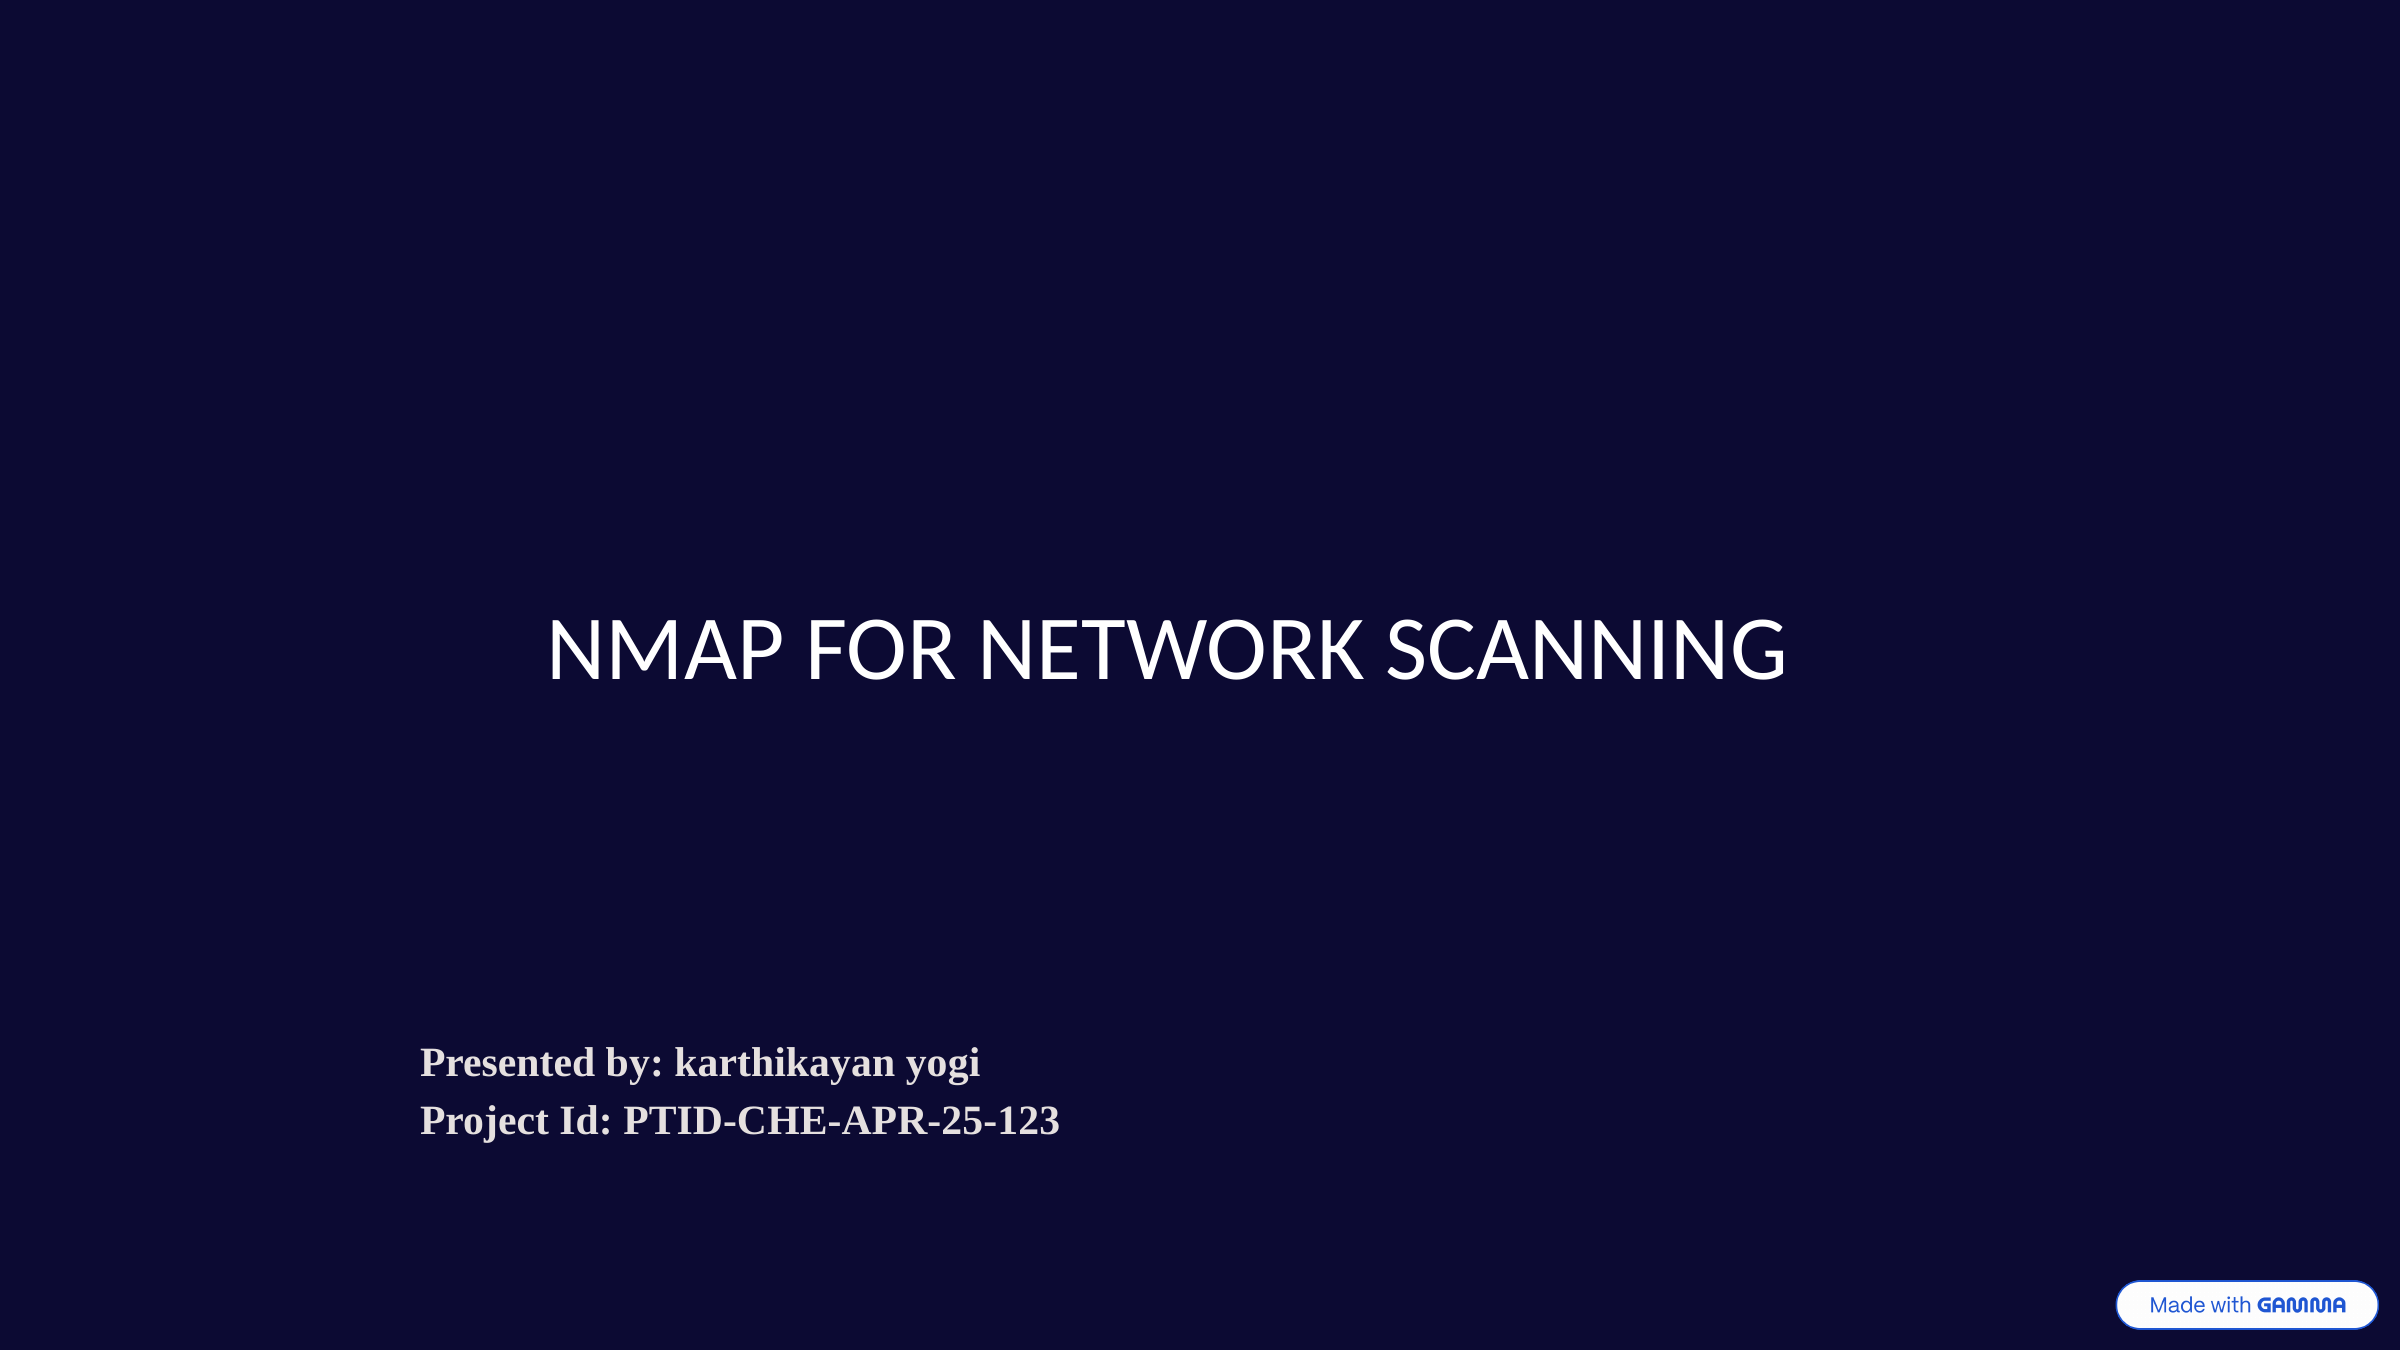

NMAP FOR NETWORK SCANNING
Presented by: karthikayan yogi
Project Id: PTID-CHE-APR-25-123